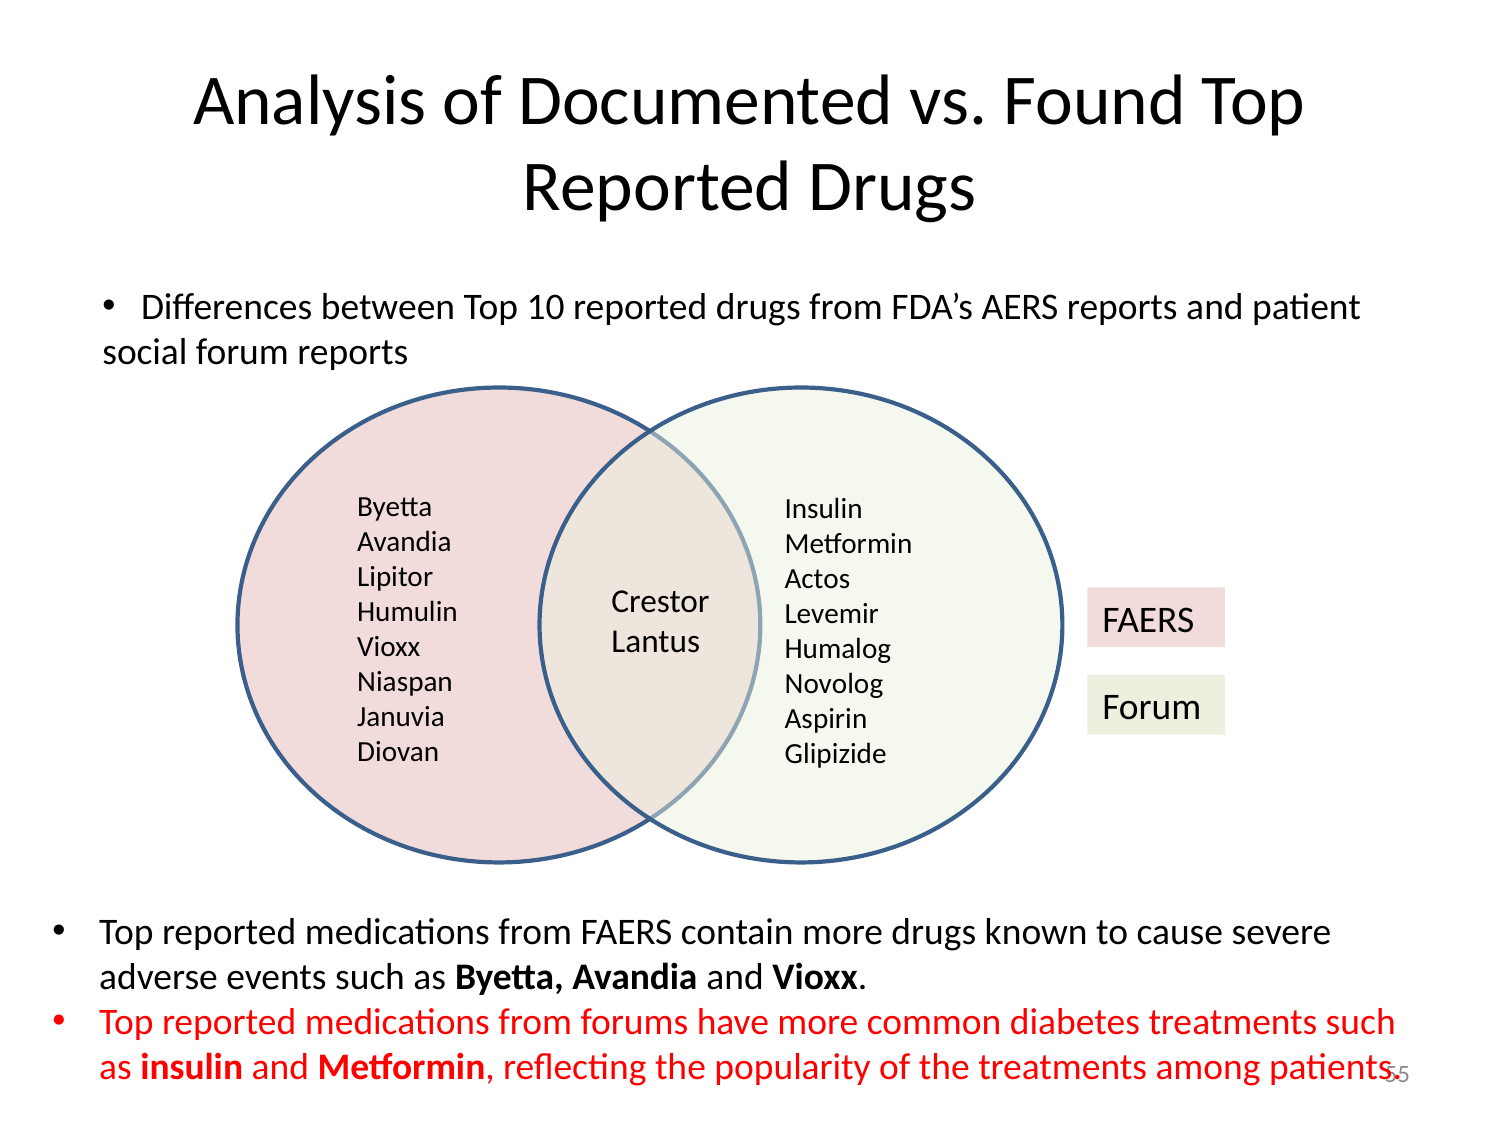

# Analysis of Documented vs. Found Top Reported Drugs
   Differences between Top 10 reported drugs from FDA’s AERS reports and patient social forum reports

Byetta
Avandia
Lipitor
Humulin
Vioxx
Niaspan
Januvia
Diovan
Insulin
Metformin
Actos
Levemir
Humalog
Novolog
Aspirin
Glipizide

Crestor
Lantus
FAERS
Forum
Top reported medications from FAERS contain more drugs known to cause severe adverse events such as Byetta, Avandia and Vioxx.
Top reported medications from forums have more common diabetes treatments such as insulin and Metformin, reflecting the popularity of the treatments among patients.
55